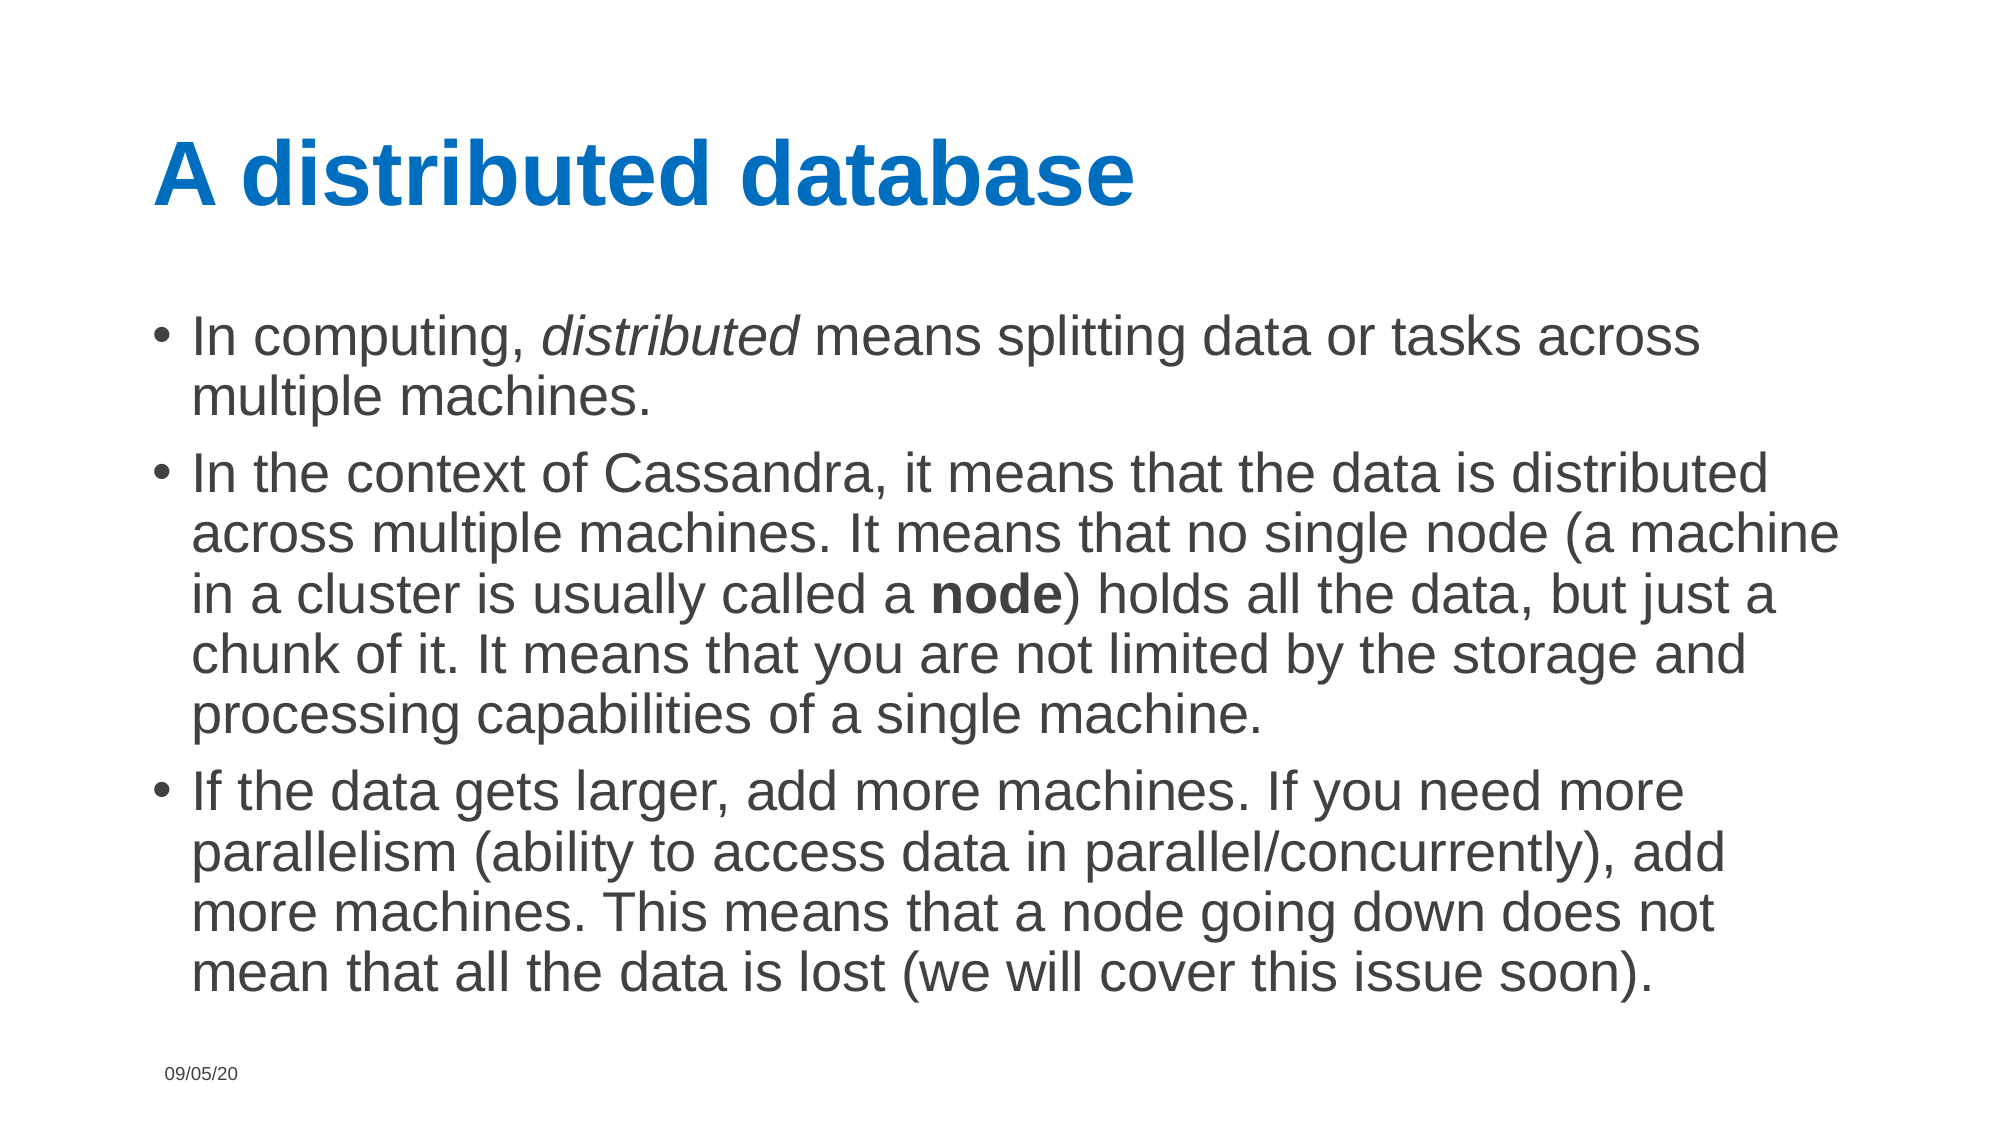

# A distributed database
In computing, distributed means splitting data or tasks across multiple machines.
In the context of Cassandra, it means that the data is distributed across multiple machines. It means that no single node (a machine in a cluster is usually called a node) holds all the data, but just a chunk of it. It means that you are not limited by the storage and processing capabilities of a single machine.
If the data gets larger, add more machines. If you need more parallelism (ability to access data in parallel/concurrently), add more machines. This means that a node going down does not mean that all the data is lost (we will cover this issue soon).

09/05/20